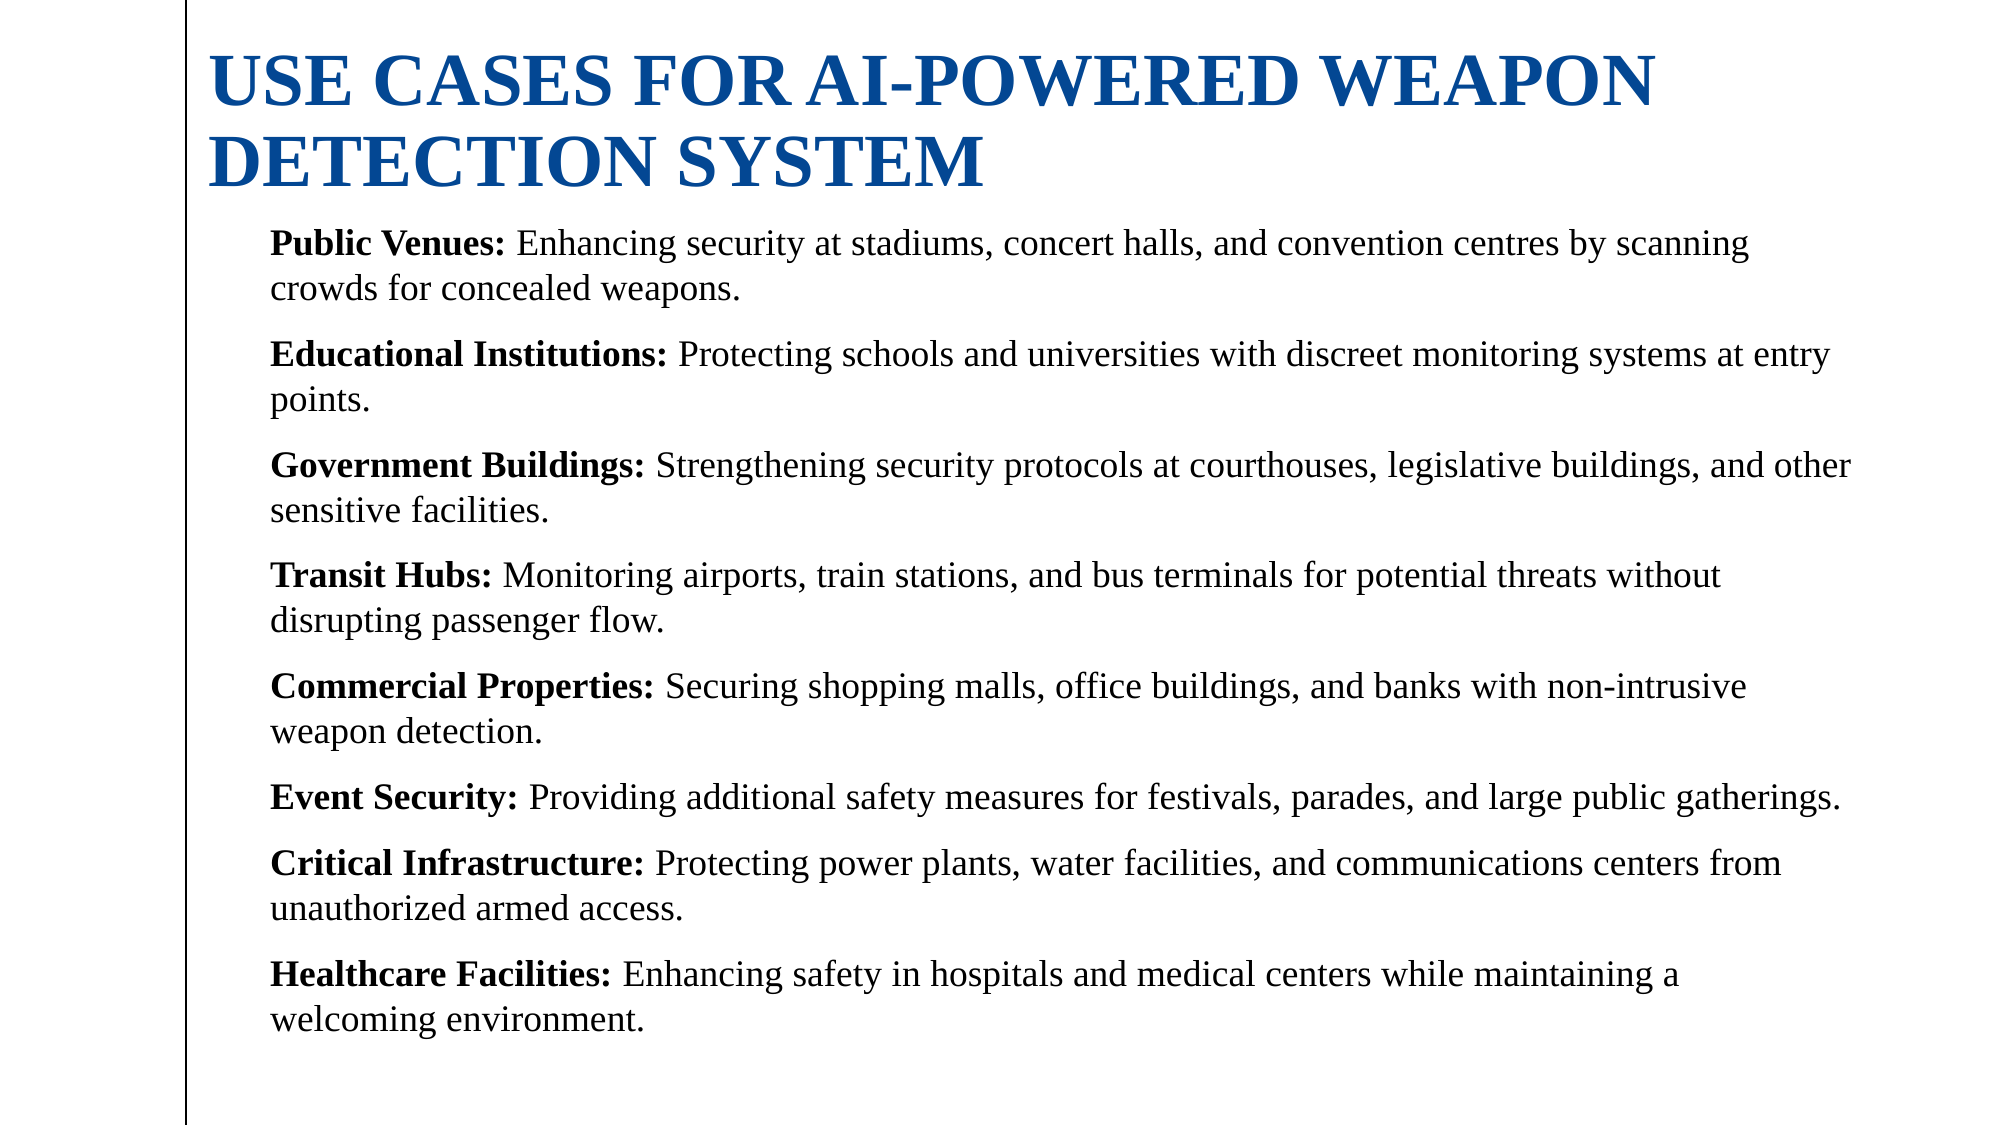

# Use Cases for AI-Powered Weapon Detection System
Public Venues: Enhancing security at stadiums, concert halls, and convention centres by scanning crowds for concealed weapons.
Educational Institutions: Protecting schools and universities with discreet monitoring systems at entry points.
Government Buildings: Strengthening security protocols at courthouses, legislative buildings, and other sensitive facilities.
Transit Hubs: Monitoring airports, train stations, and bus terminals for potential threats without disrupting passenger flow.
Commercial Properties: Securing shopping malls, office buildings, and banks with non-intrusive weapon detection.
Event Security: Providing additional safety measures for festivals, parades, and large public gatherings.
Critical Infrastructure: Protecting power plants, water facilities, and communications centers from unauthorized armed access.
Healthcare Facilities: Enhancing safety in hospitals and medical centers while maintaining a welcoming environment.